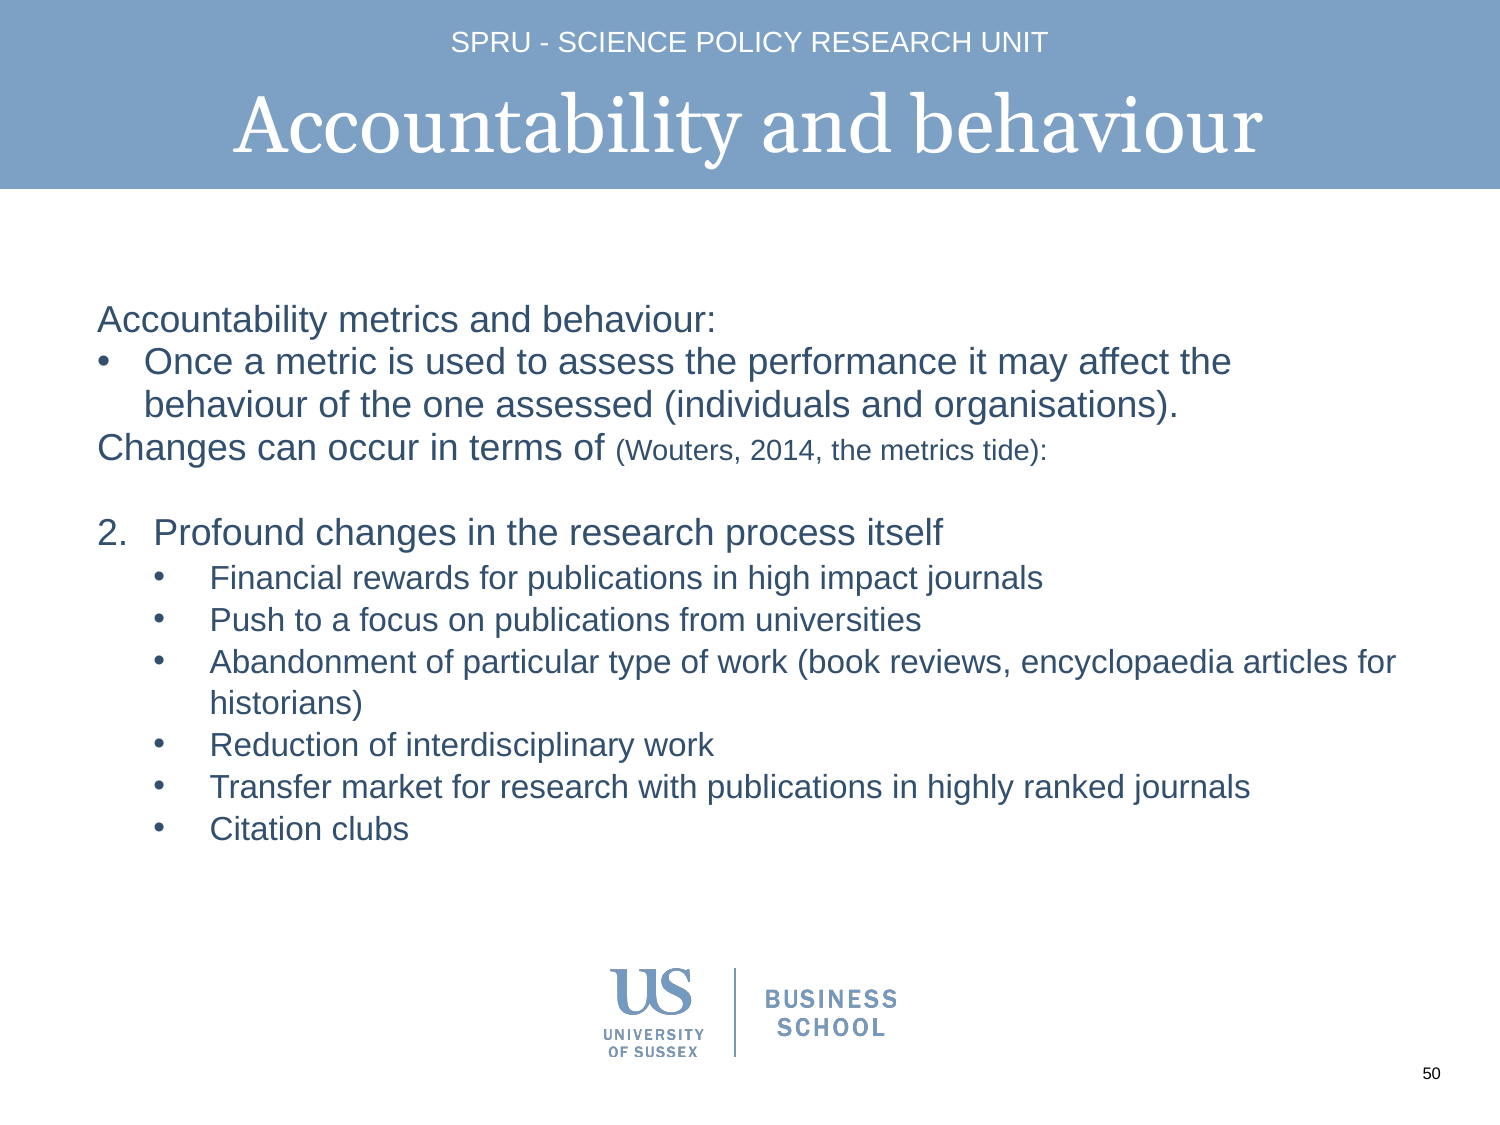

# Accountability and behaviour
Accountability metrics and behaviour:
Once a metric is used to assess the performance it may affect the behaviour of the one assessed (individuals and organisations).
Changes can occur in terms of (Wouters, 2014, the metrics tide):

Profound changes in the research process itself
Financial rewards for publications in high impact journals
Push to a focus on publications from universities
Abandonment of particular type of work (book reviews, encyclopaedia articles for historians)
Reduction of interdisciplinary work
Transfer market for research with publications in highly ranked journals
Citation clubs